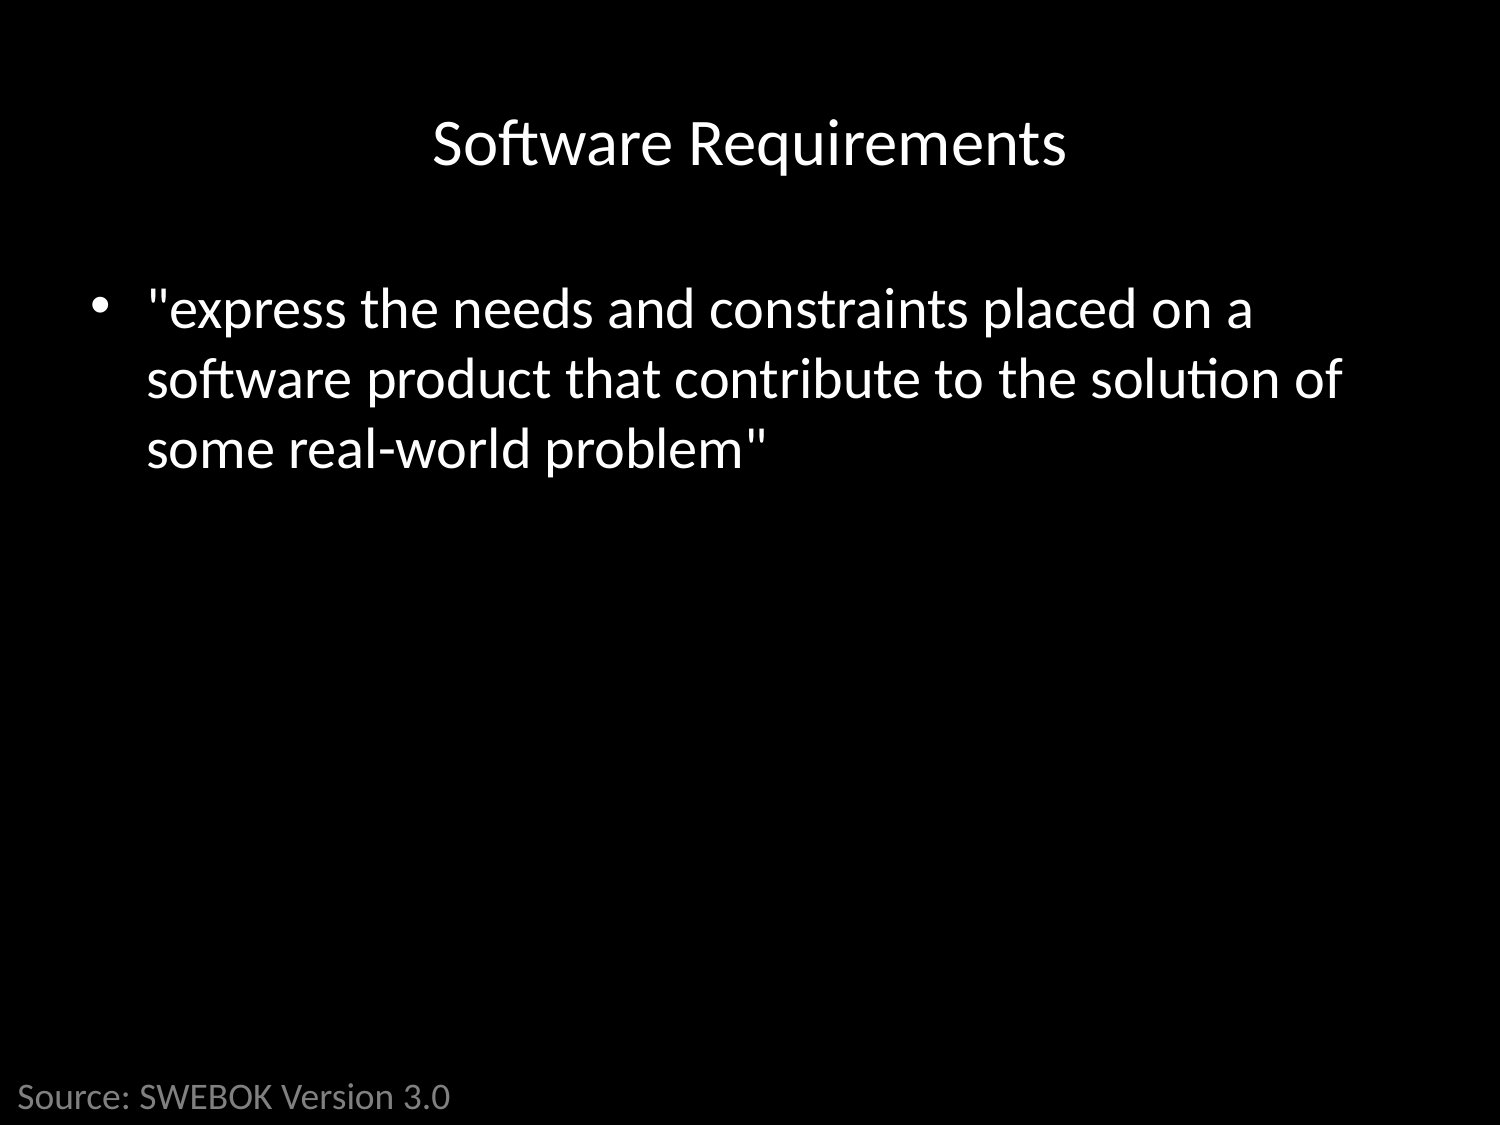

# Software Requirements
"express the needs and constraints placed on a software product that contribute to the solution of some real-world problem"
Source: SWEBOK Version 3.0